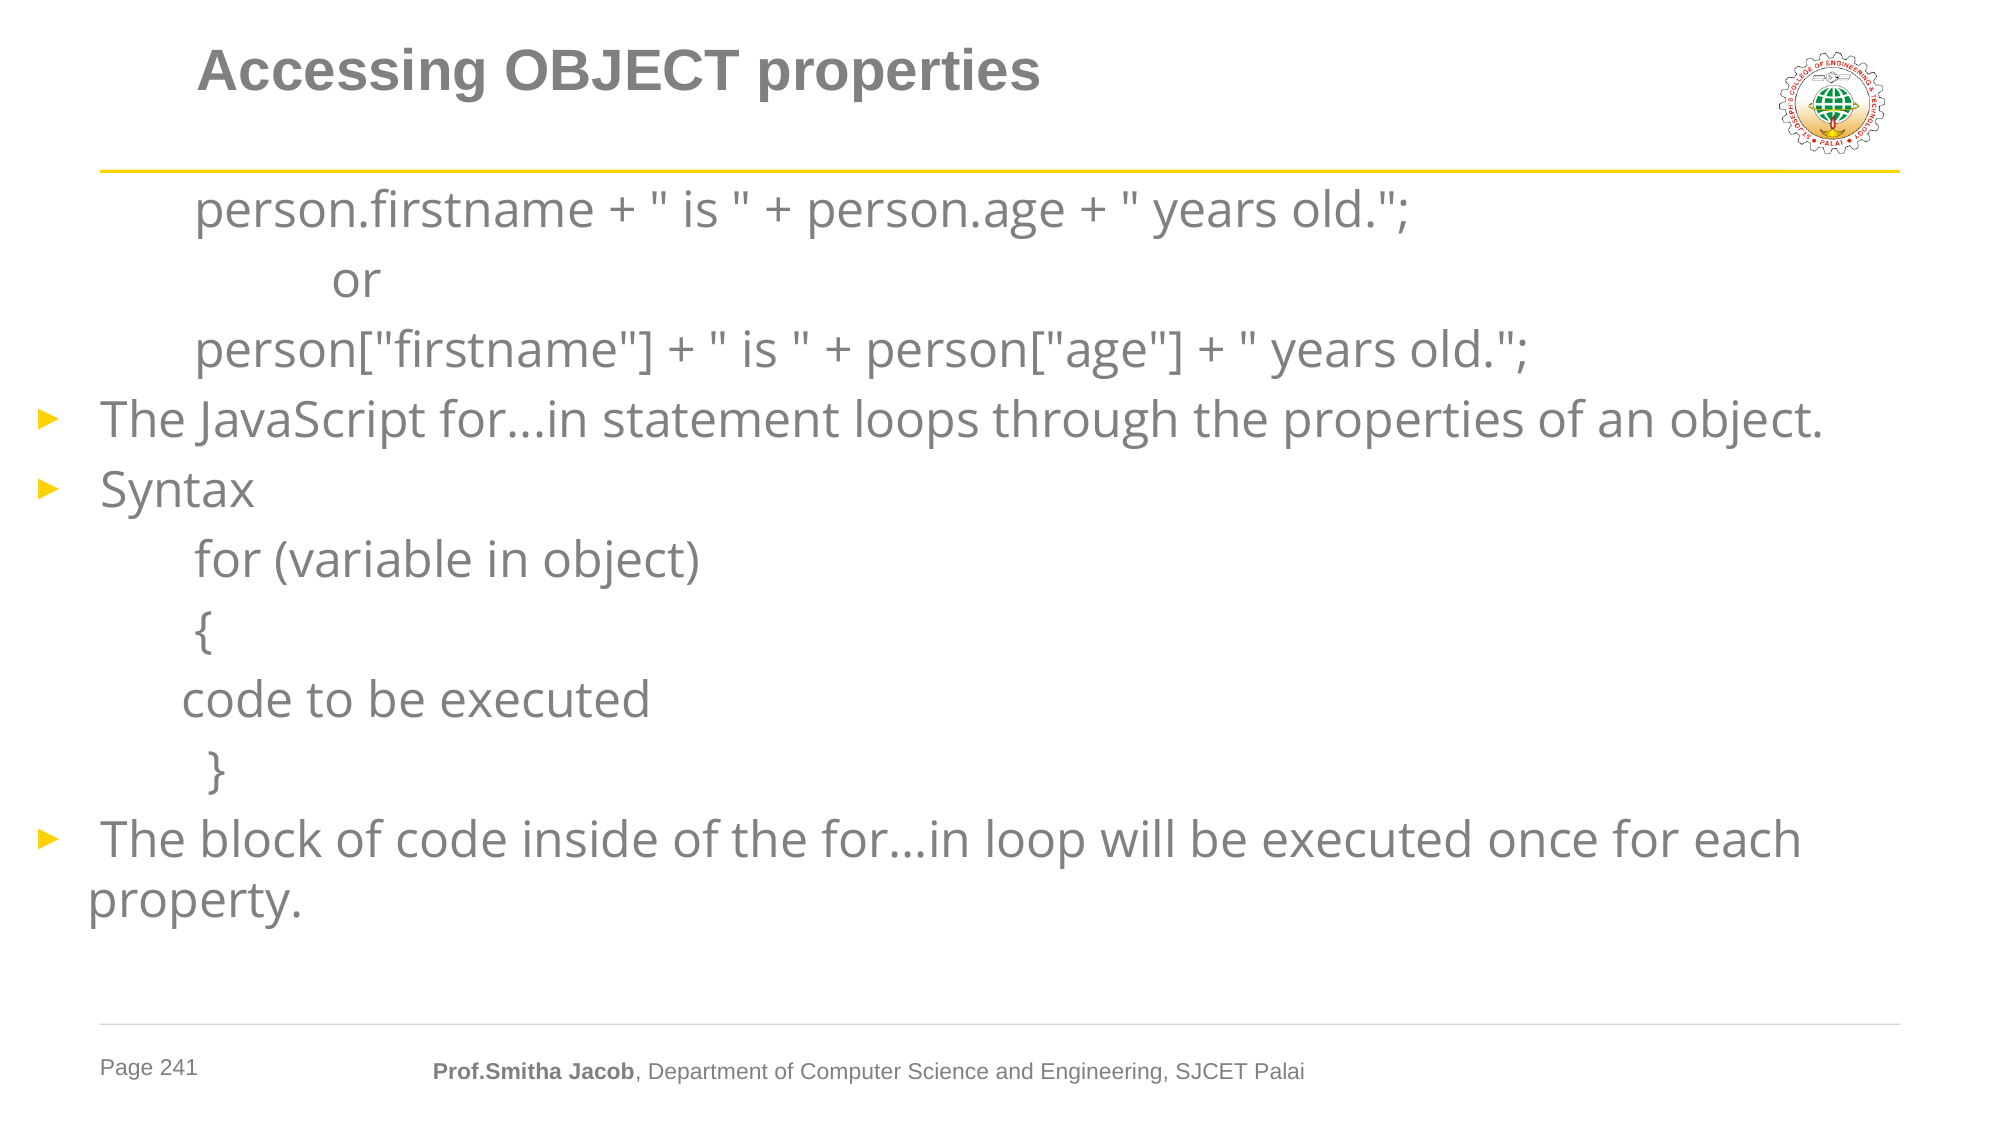

# Accessing OBJECT properties
	 person.firstname + " is " + person.age + " years old.";
		or
	 person["firstname"] + " is " + person["age"] + " years old.";
 The JavaScript for...in statement loops through the properties of an object.
 Syntax
	 for (variable in object)
	 {
	code to be executed
	  }
 The block of code inside of the for...in loop will be executed once for each property.